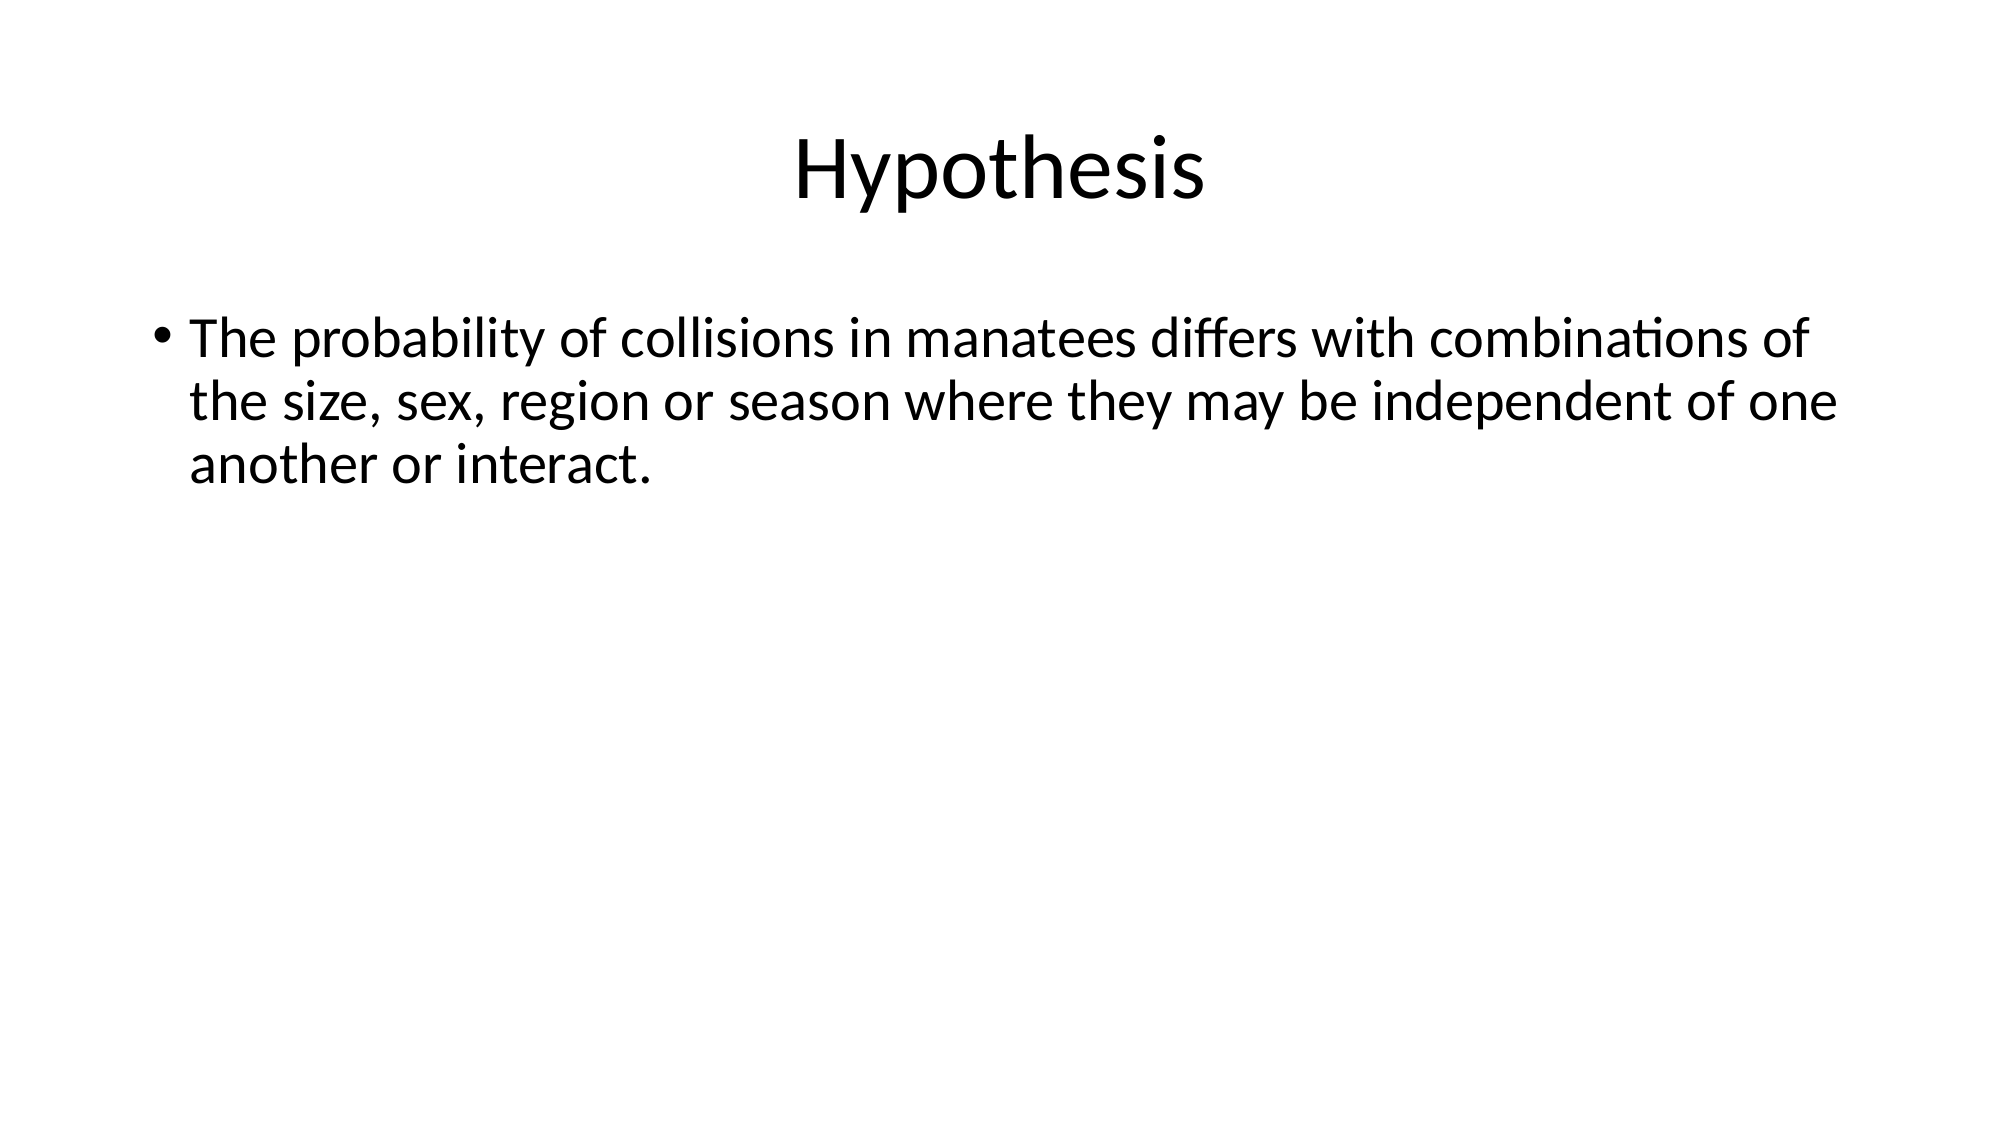

# Hypothesis
The probability of collisions in manatees differs with combinations of the size, sex, region or season where they may be independent of one another or interact.